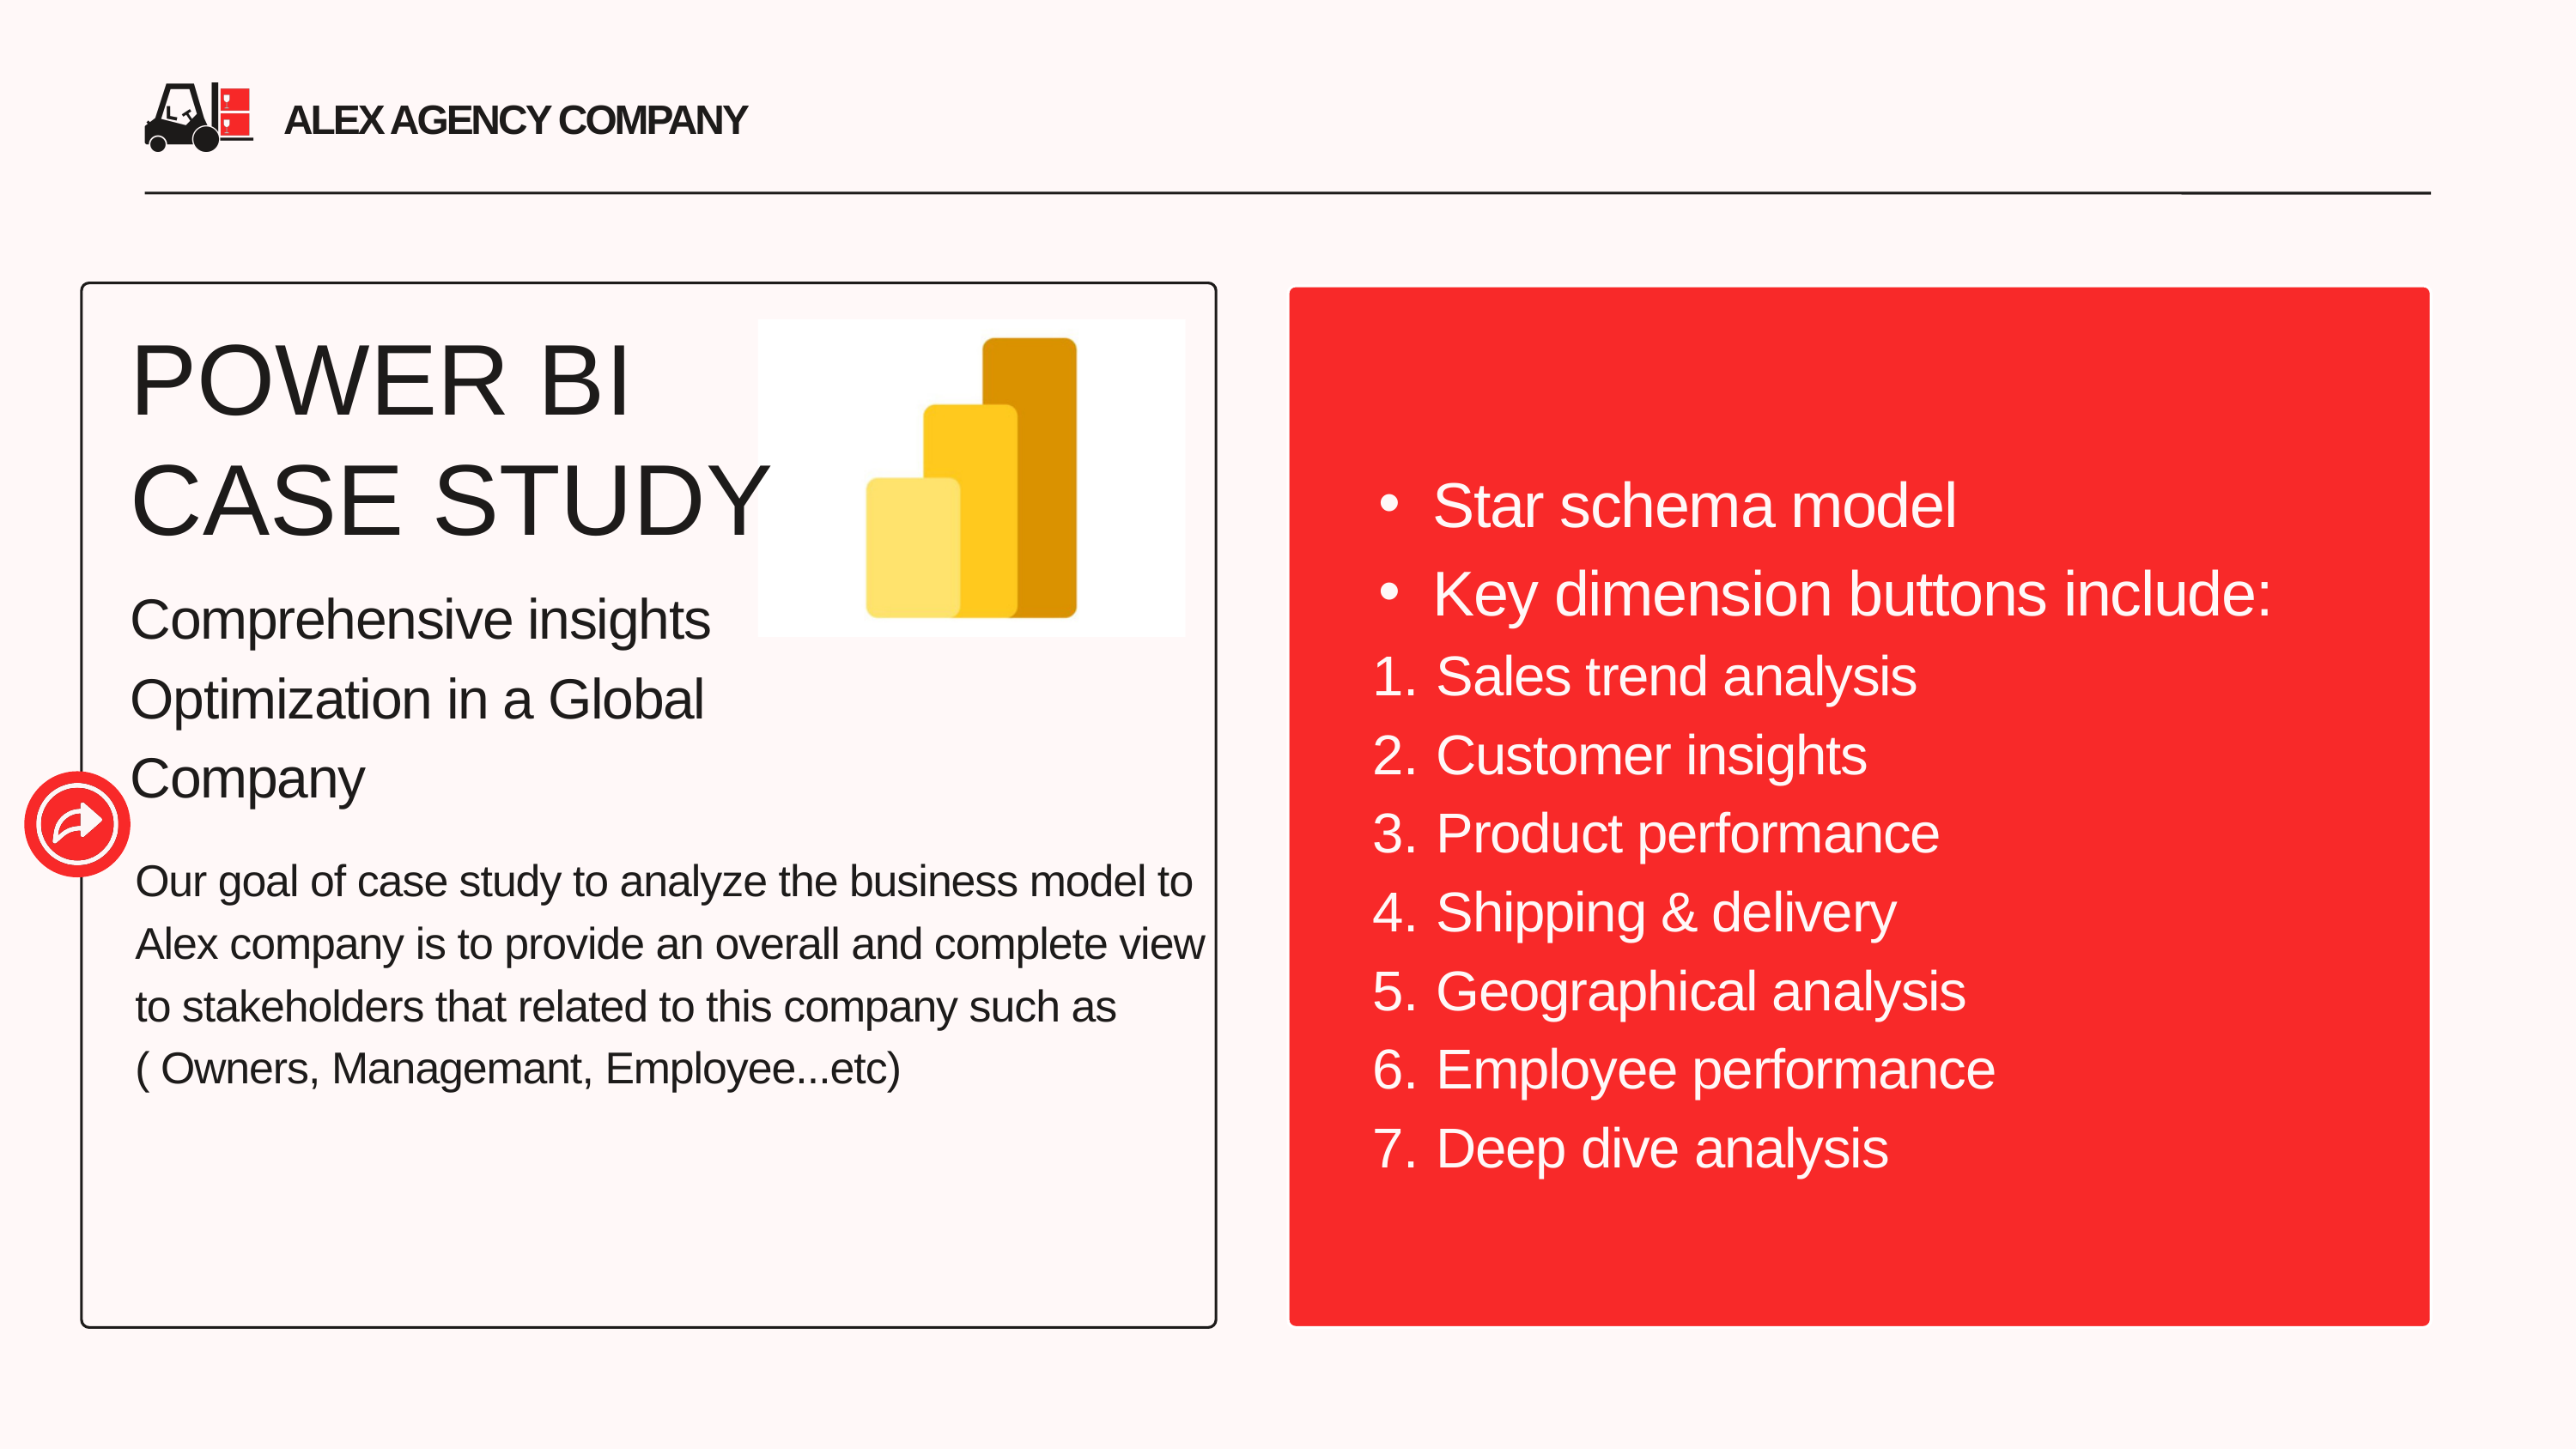

ALEX AGENCY COMPANY
Contact

POWER BI
Star schema model
Key dimension buttons include:
 Sales trend analysis
 Customer insights
 Product performance
 Shipping & delivery
 Geographical analysis
 Employee performance
 Deep dive analysis
CASE STUDY
Comprehensive insights Optimization in a Global Company

Our goal of case study to analyze the business model to Alex company is to provide an overall and complete view to stakeholders that related to this company such as ( Owners, Managemant, Employee...etc)